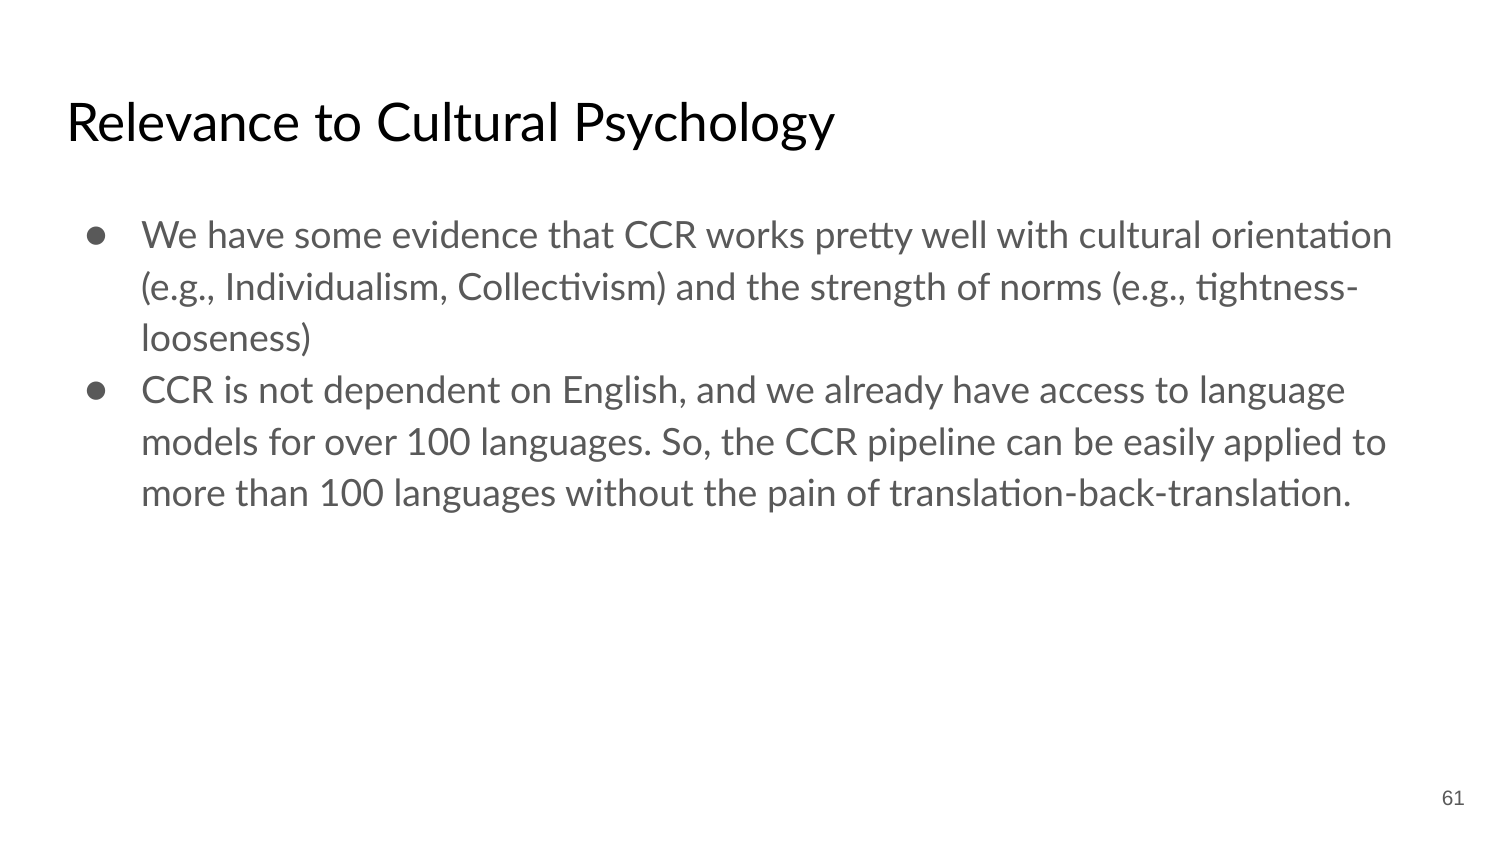

# Relevance to Cultural Psychology
We have some evidence that CCR works pretty well with cultural orientation (e.g., Individualism, Collectivism) and the strength of norms (e.g., tightness-looseness)
CCR is not dependent on English, and we already have access to language models for over 100 languages. So, the CCR pipeline can be easily applied to more than 100 languages without the pain of translation-back-translation.
61